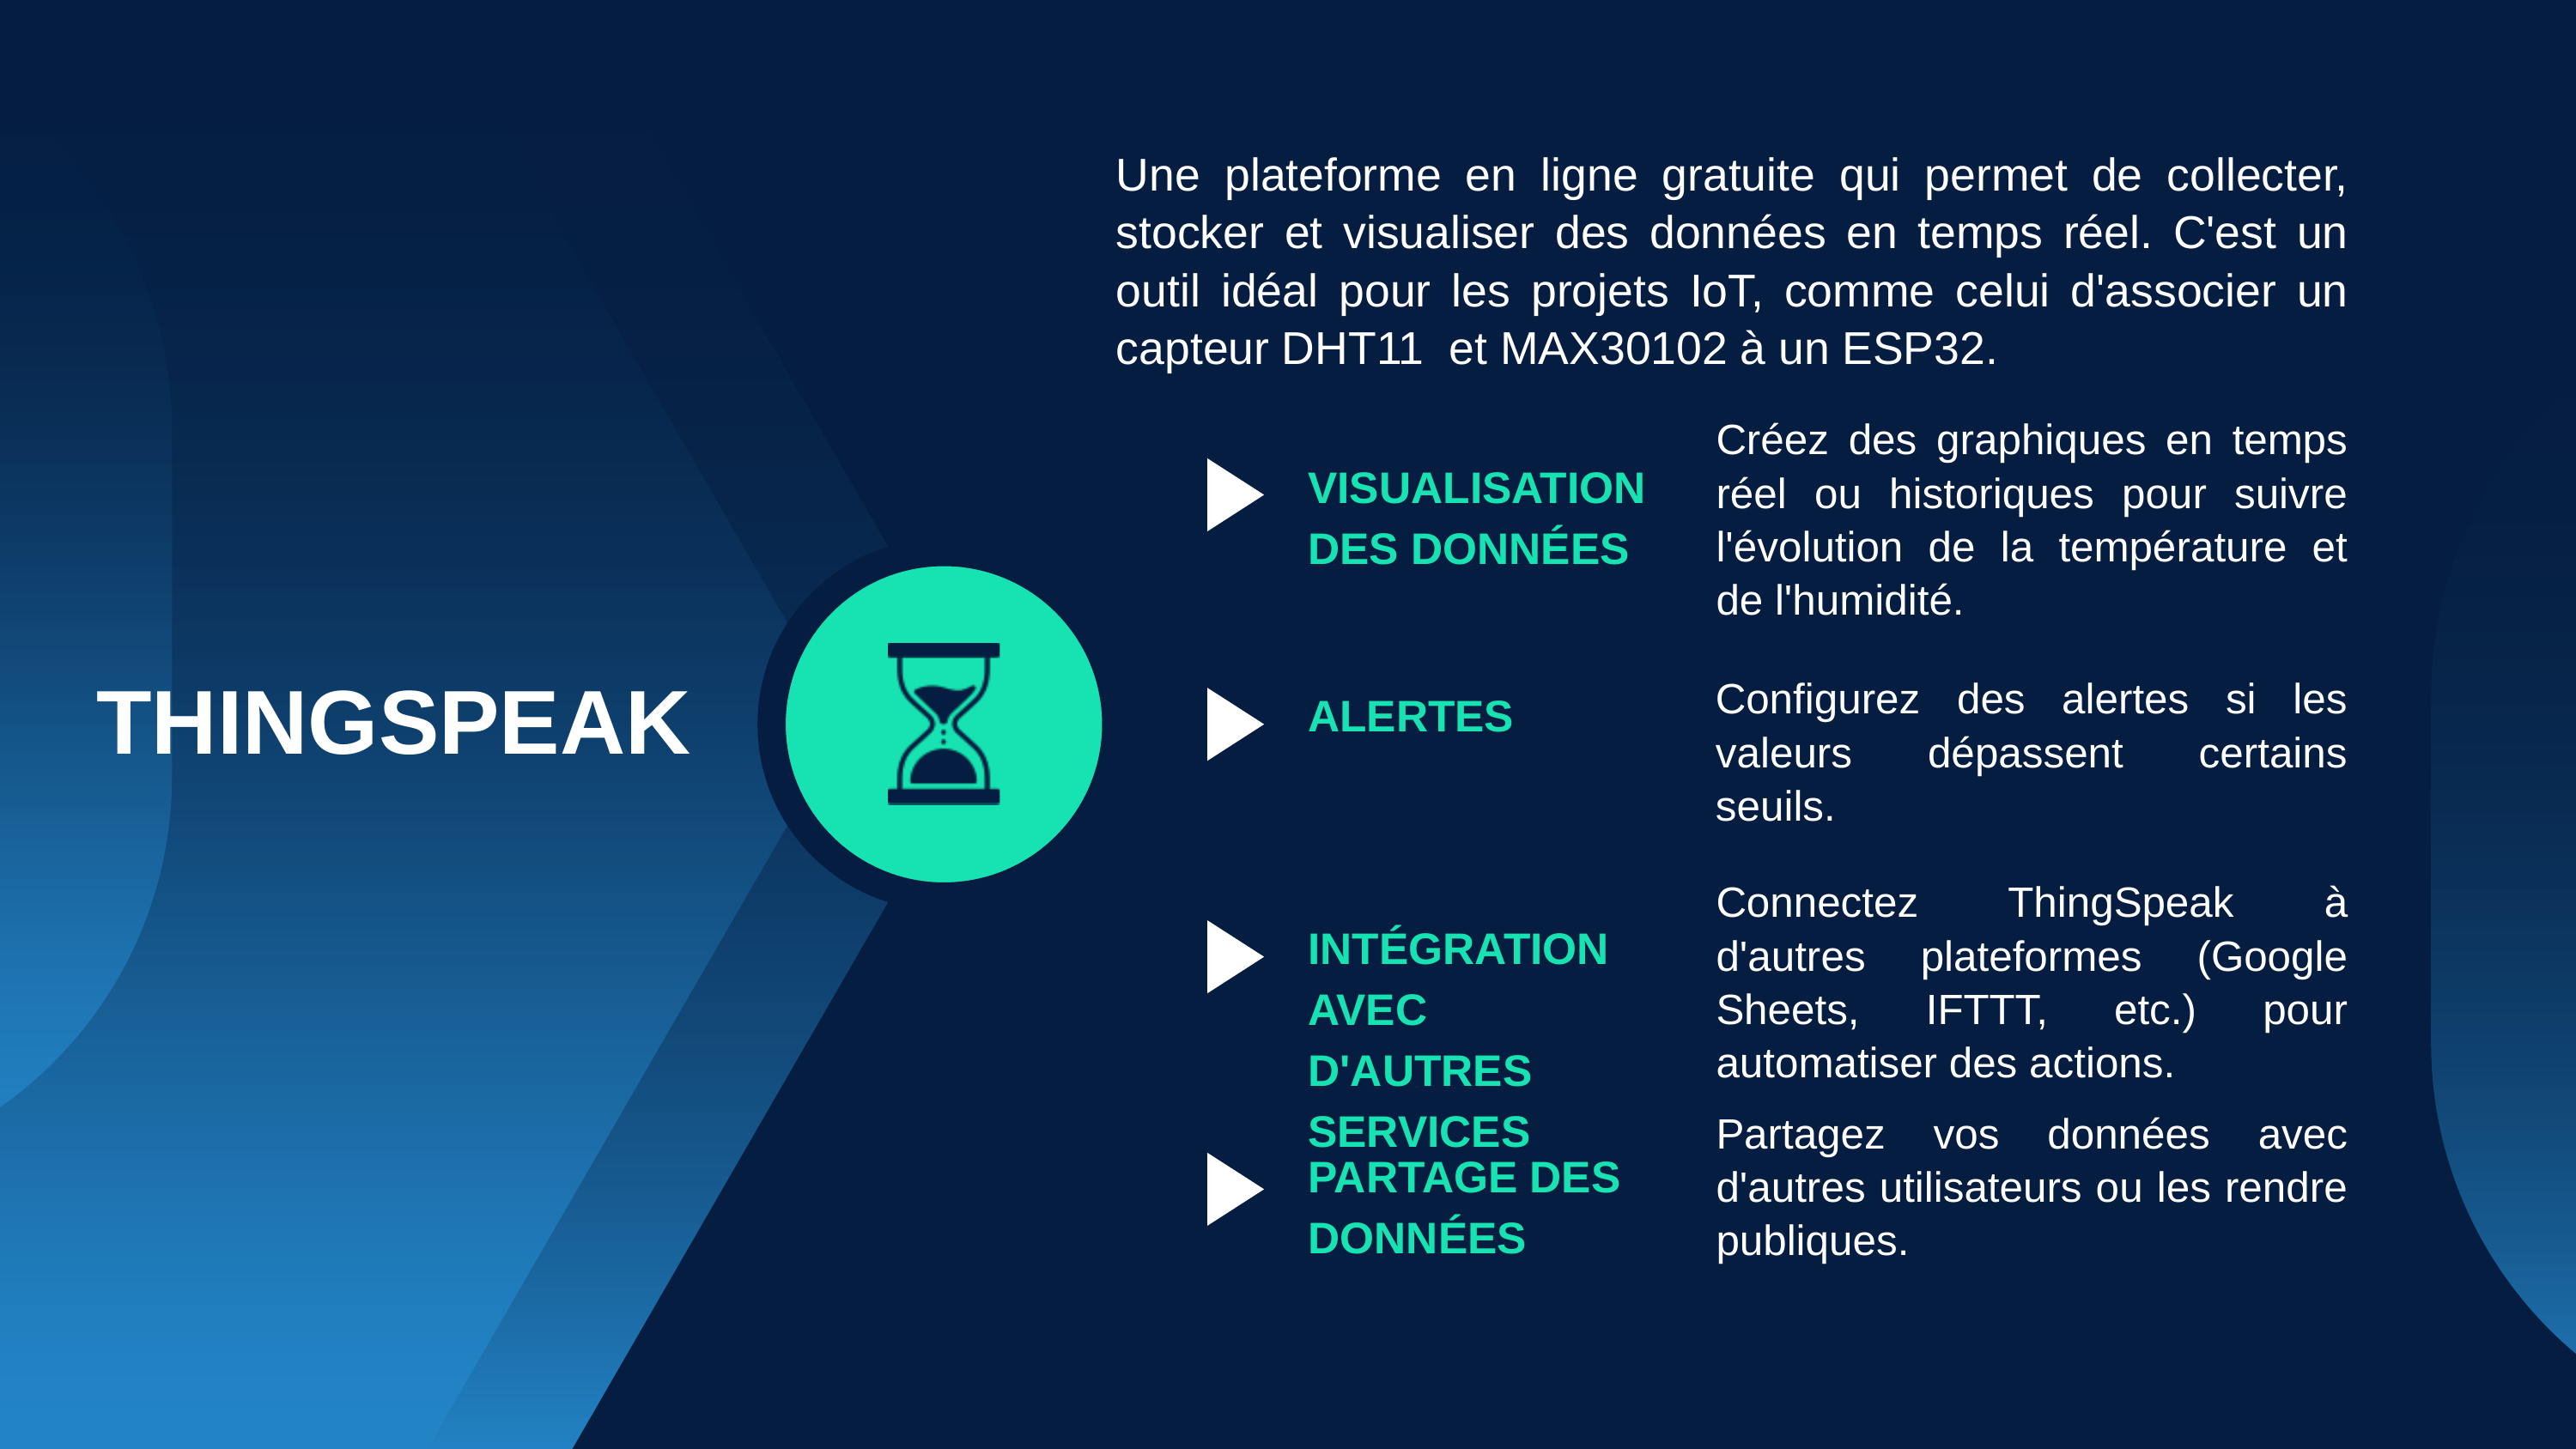

Une plateforme en ligne gratuite qui permet de collecter, stocker et visualiser des données en temps réel. C'est un outil idéal pour les projets IoT, comme celui d'associer un capteur DHT11  et MAX30102 à un ESP32.

Créez des graphiques en temps réel ou historiques pour suivre l'évolution de la température et de l'humidité.
VISUALISATION DES DONNÉES

THINGSPEAK
Configurez des alertes si les valeurs dépassent certains seuils.
ALERTES

Connectez ThingSpeak à d'autres plateformes (Google Sheets, IFTTT, etc.) pour automatiser des actions.
INTÉGRATION AVEC D'AUTRES SERVICES

Partagez vos données avec d'autres utilisateurs ou les rendre publiques.
PARTAGE DES DONNÉES